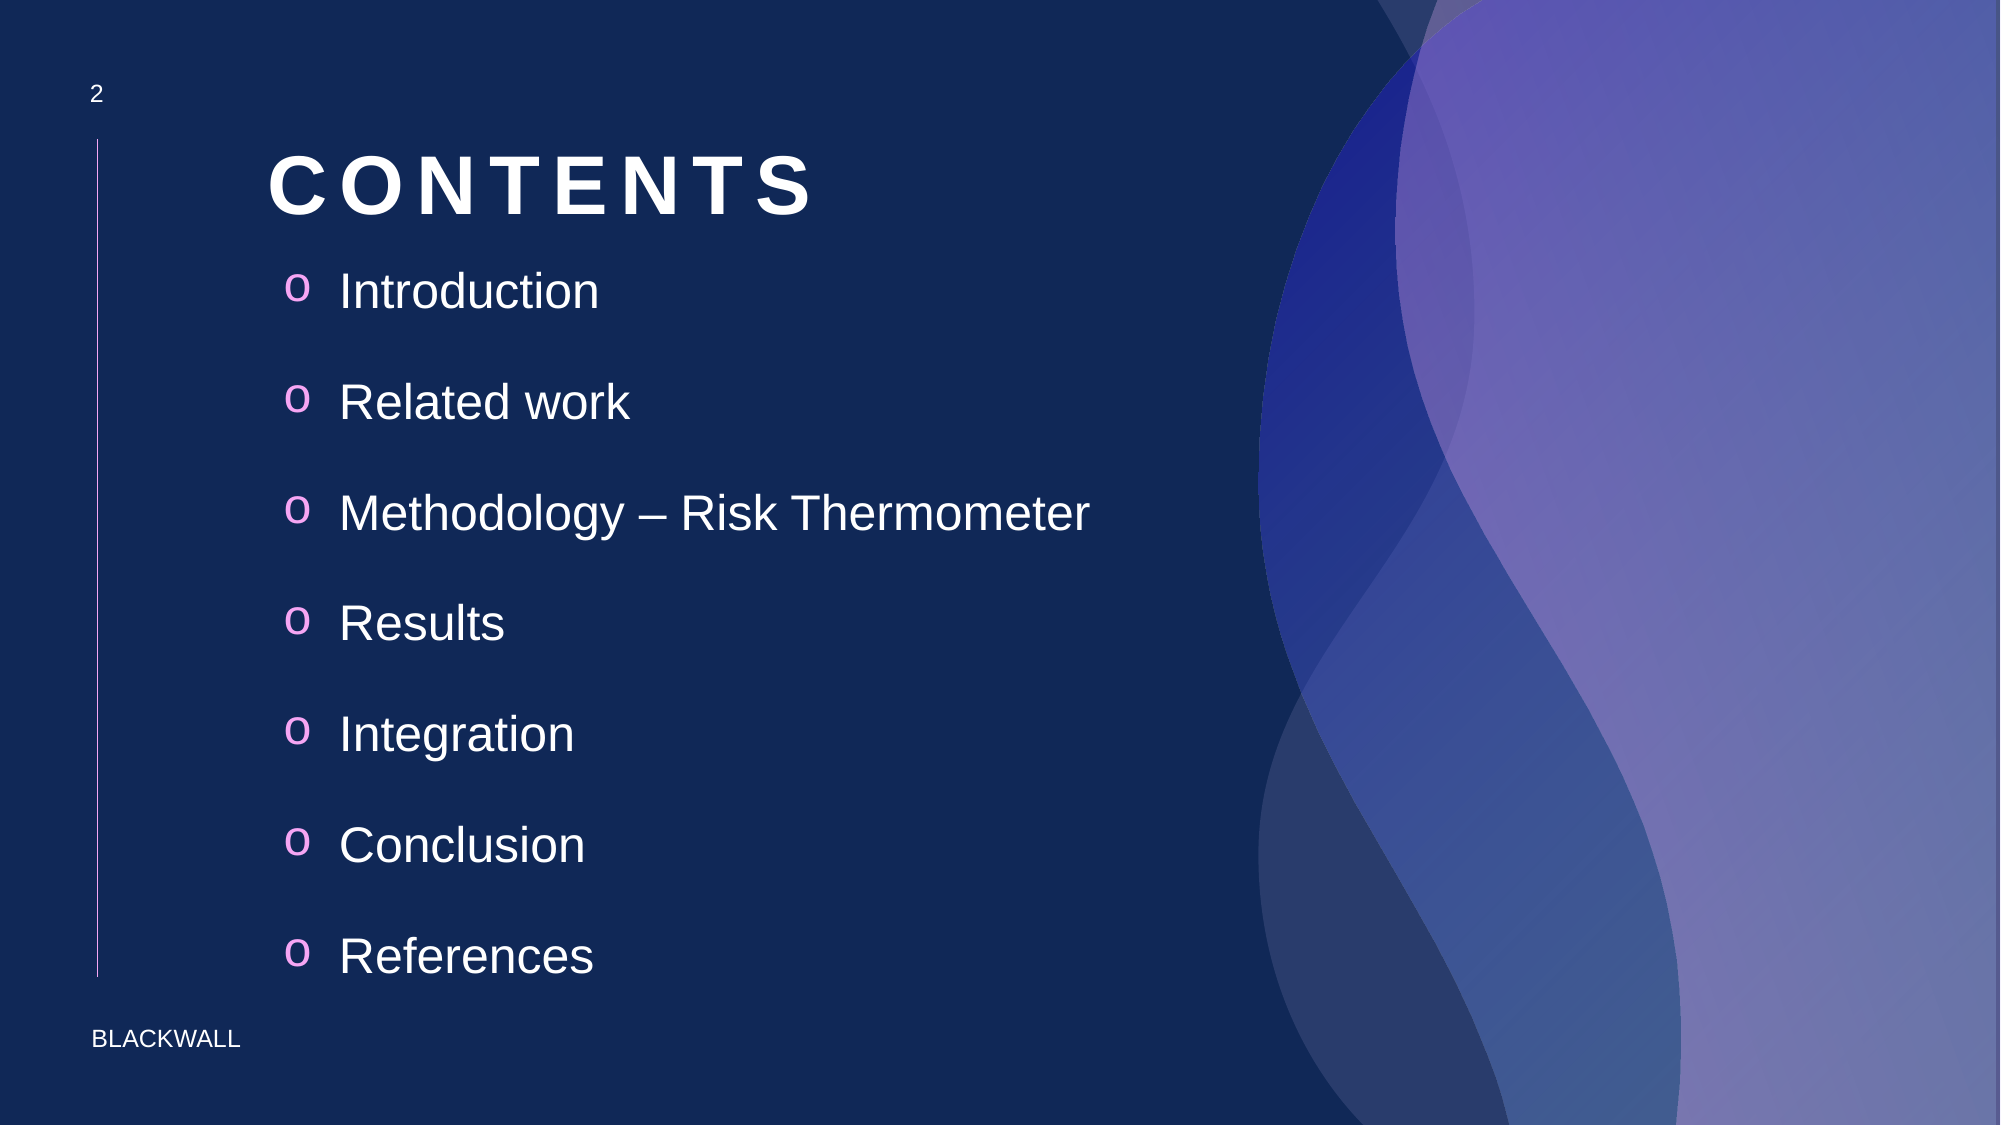

# CONTENTS
2
Introduction
Related work
Methodology – Risk Thermometer
Results
Integration
Conclusion
References
BLACKWALL